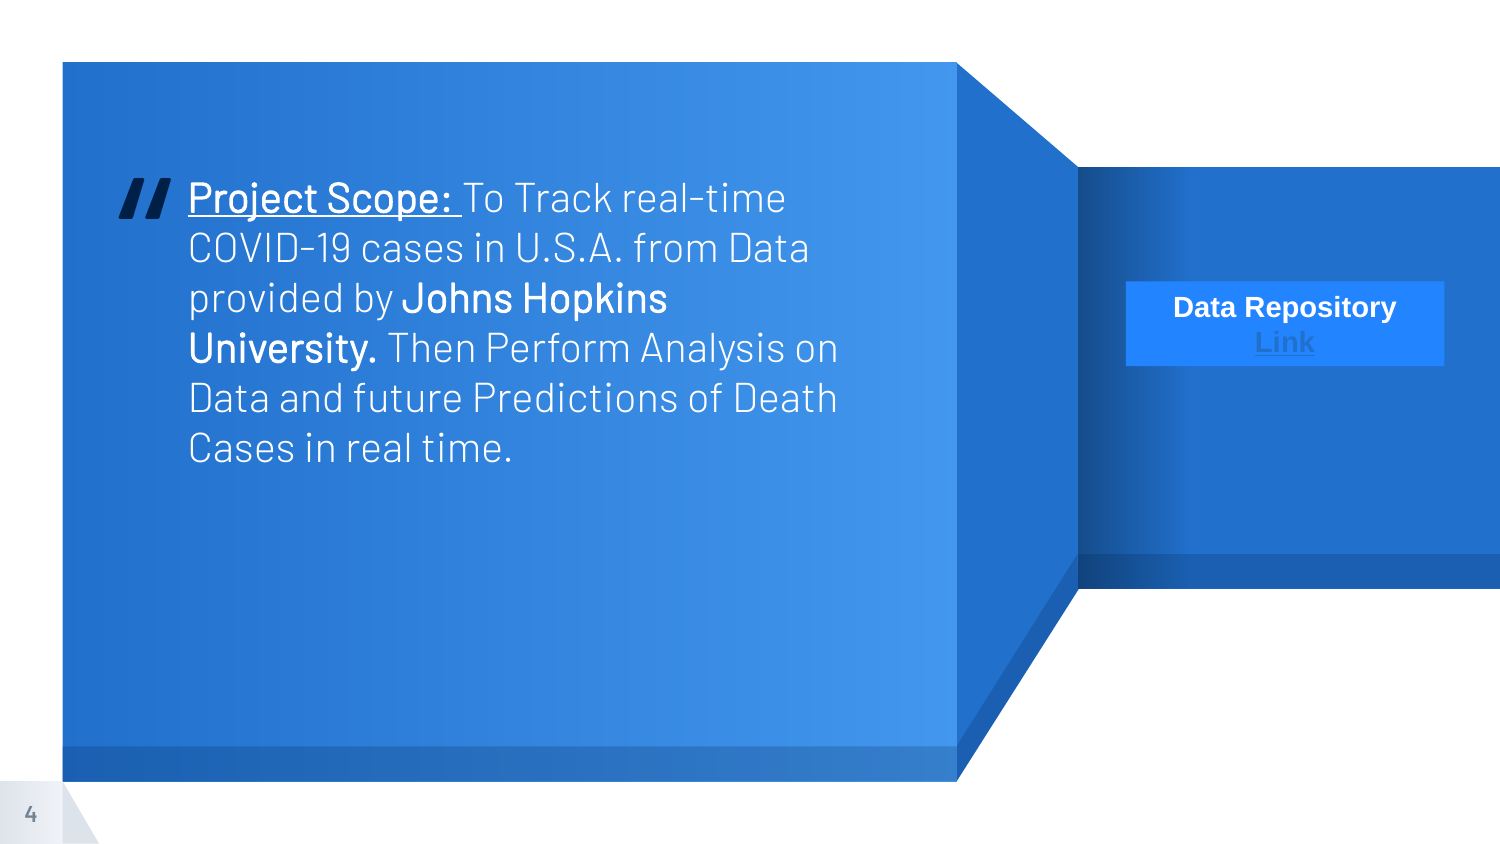

Project Scope: To Track real-time COVID-19 cases in U.S.A. from Data provided by Johns Hopkins University. Then Perform Analysis on Data and future Predictions of Death Cases in real time.

Data Repository
Link
4